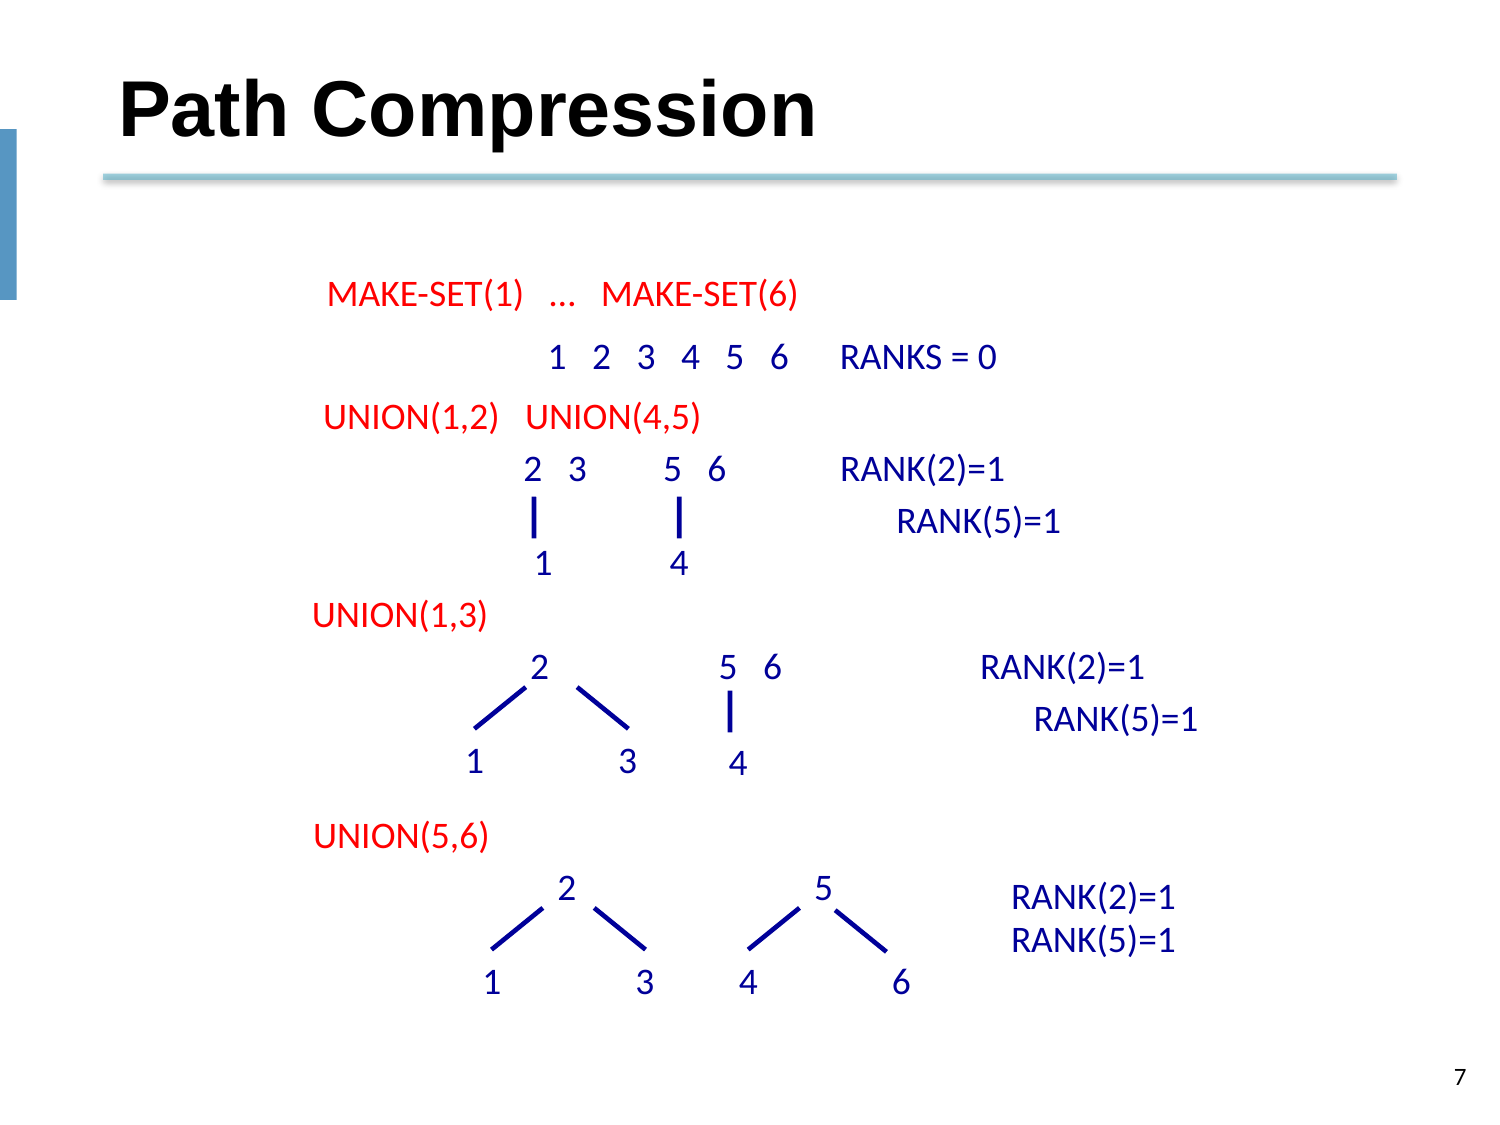

# Path Compression
MAKE-SET(1)   …   MAKE-SET(6)
1   2   3   4   5   6      RANKS = 0
UNION(1,2)   UNION(4,5)
2   3         5   6      	  RANK(2)=1
RANK(5)=1

1
4
UNION(1,3)
2                    5   6      	RANK(2)=1

RANK(5)=1

1
3
4
UNION(5,6)
2
5
RANK(2)=1

RANK(5)=1

1
3
4
6
7